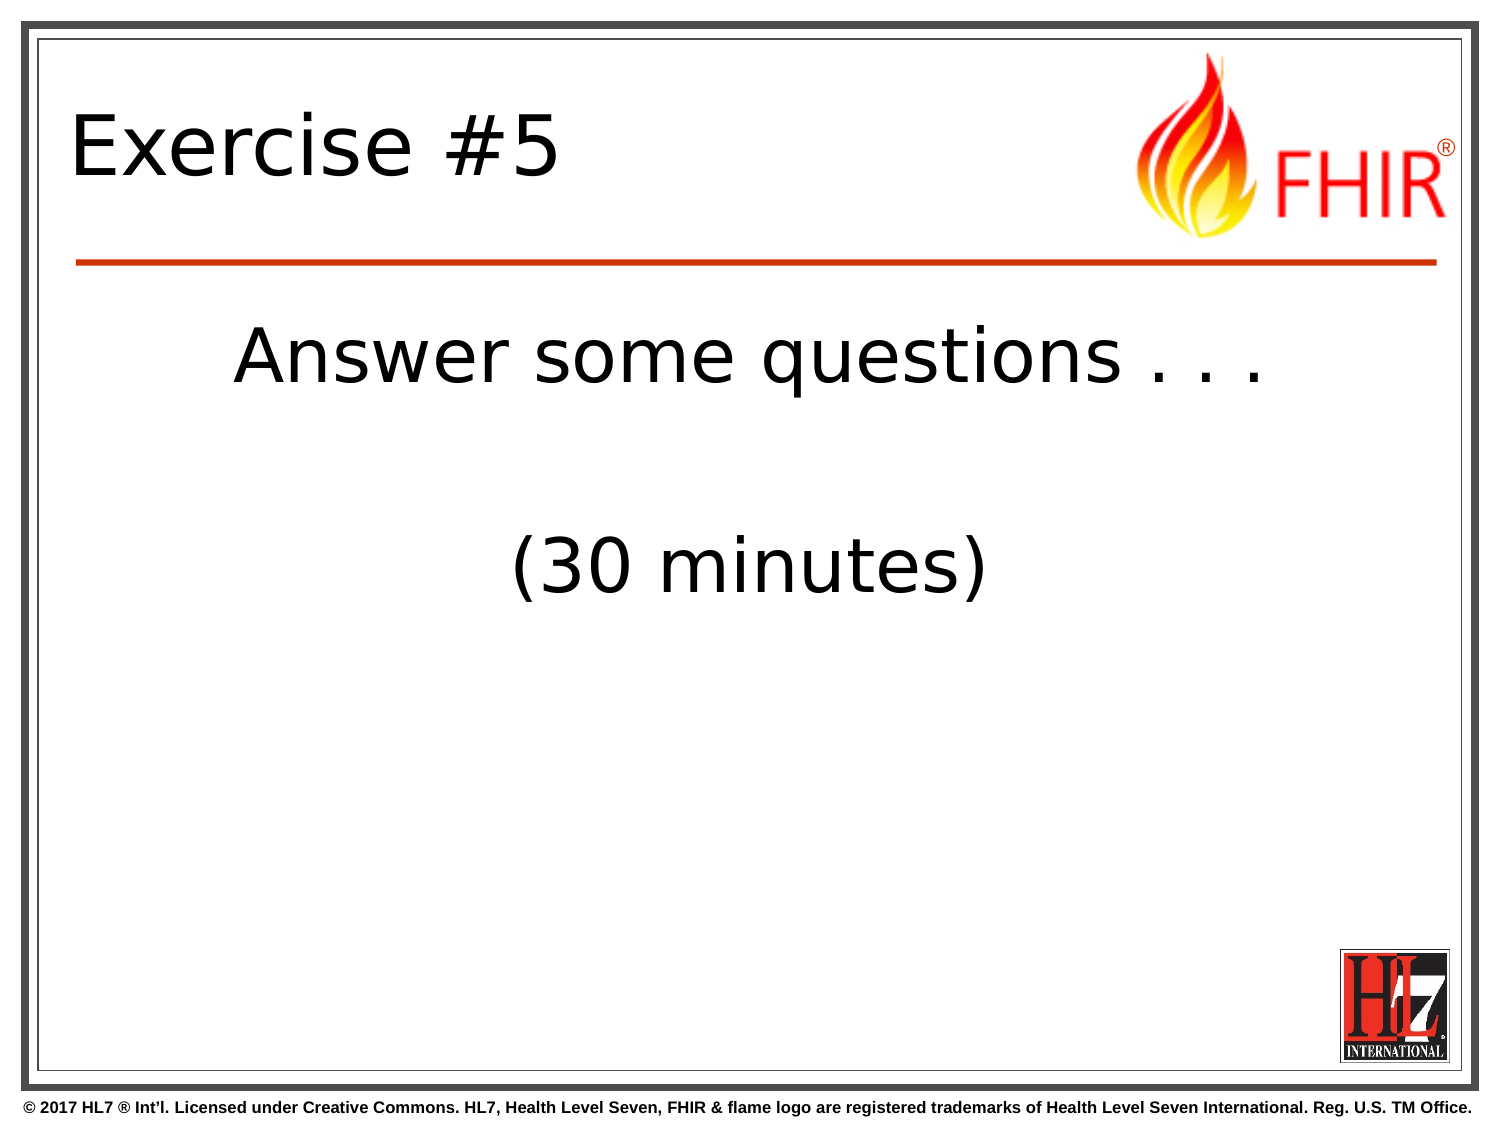

# Exercise #5
Answer some questions . . .

(30 minutes)